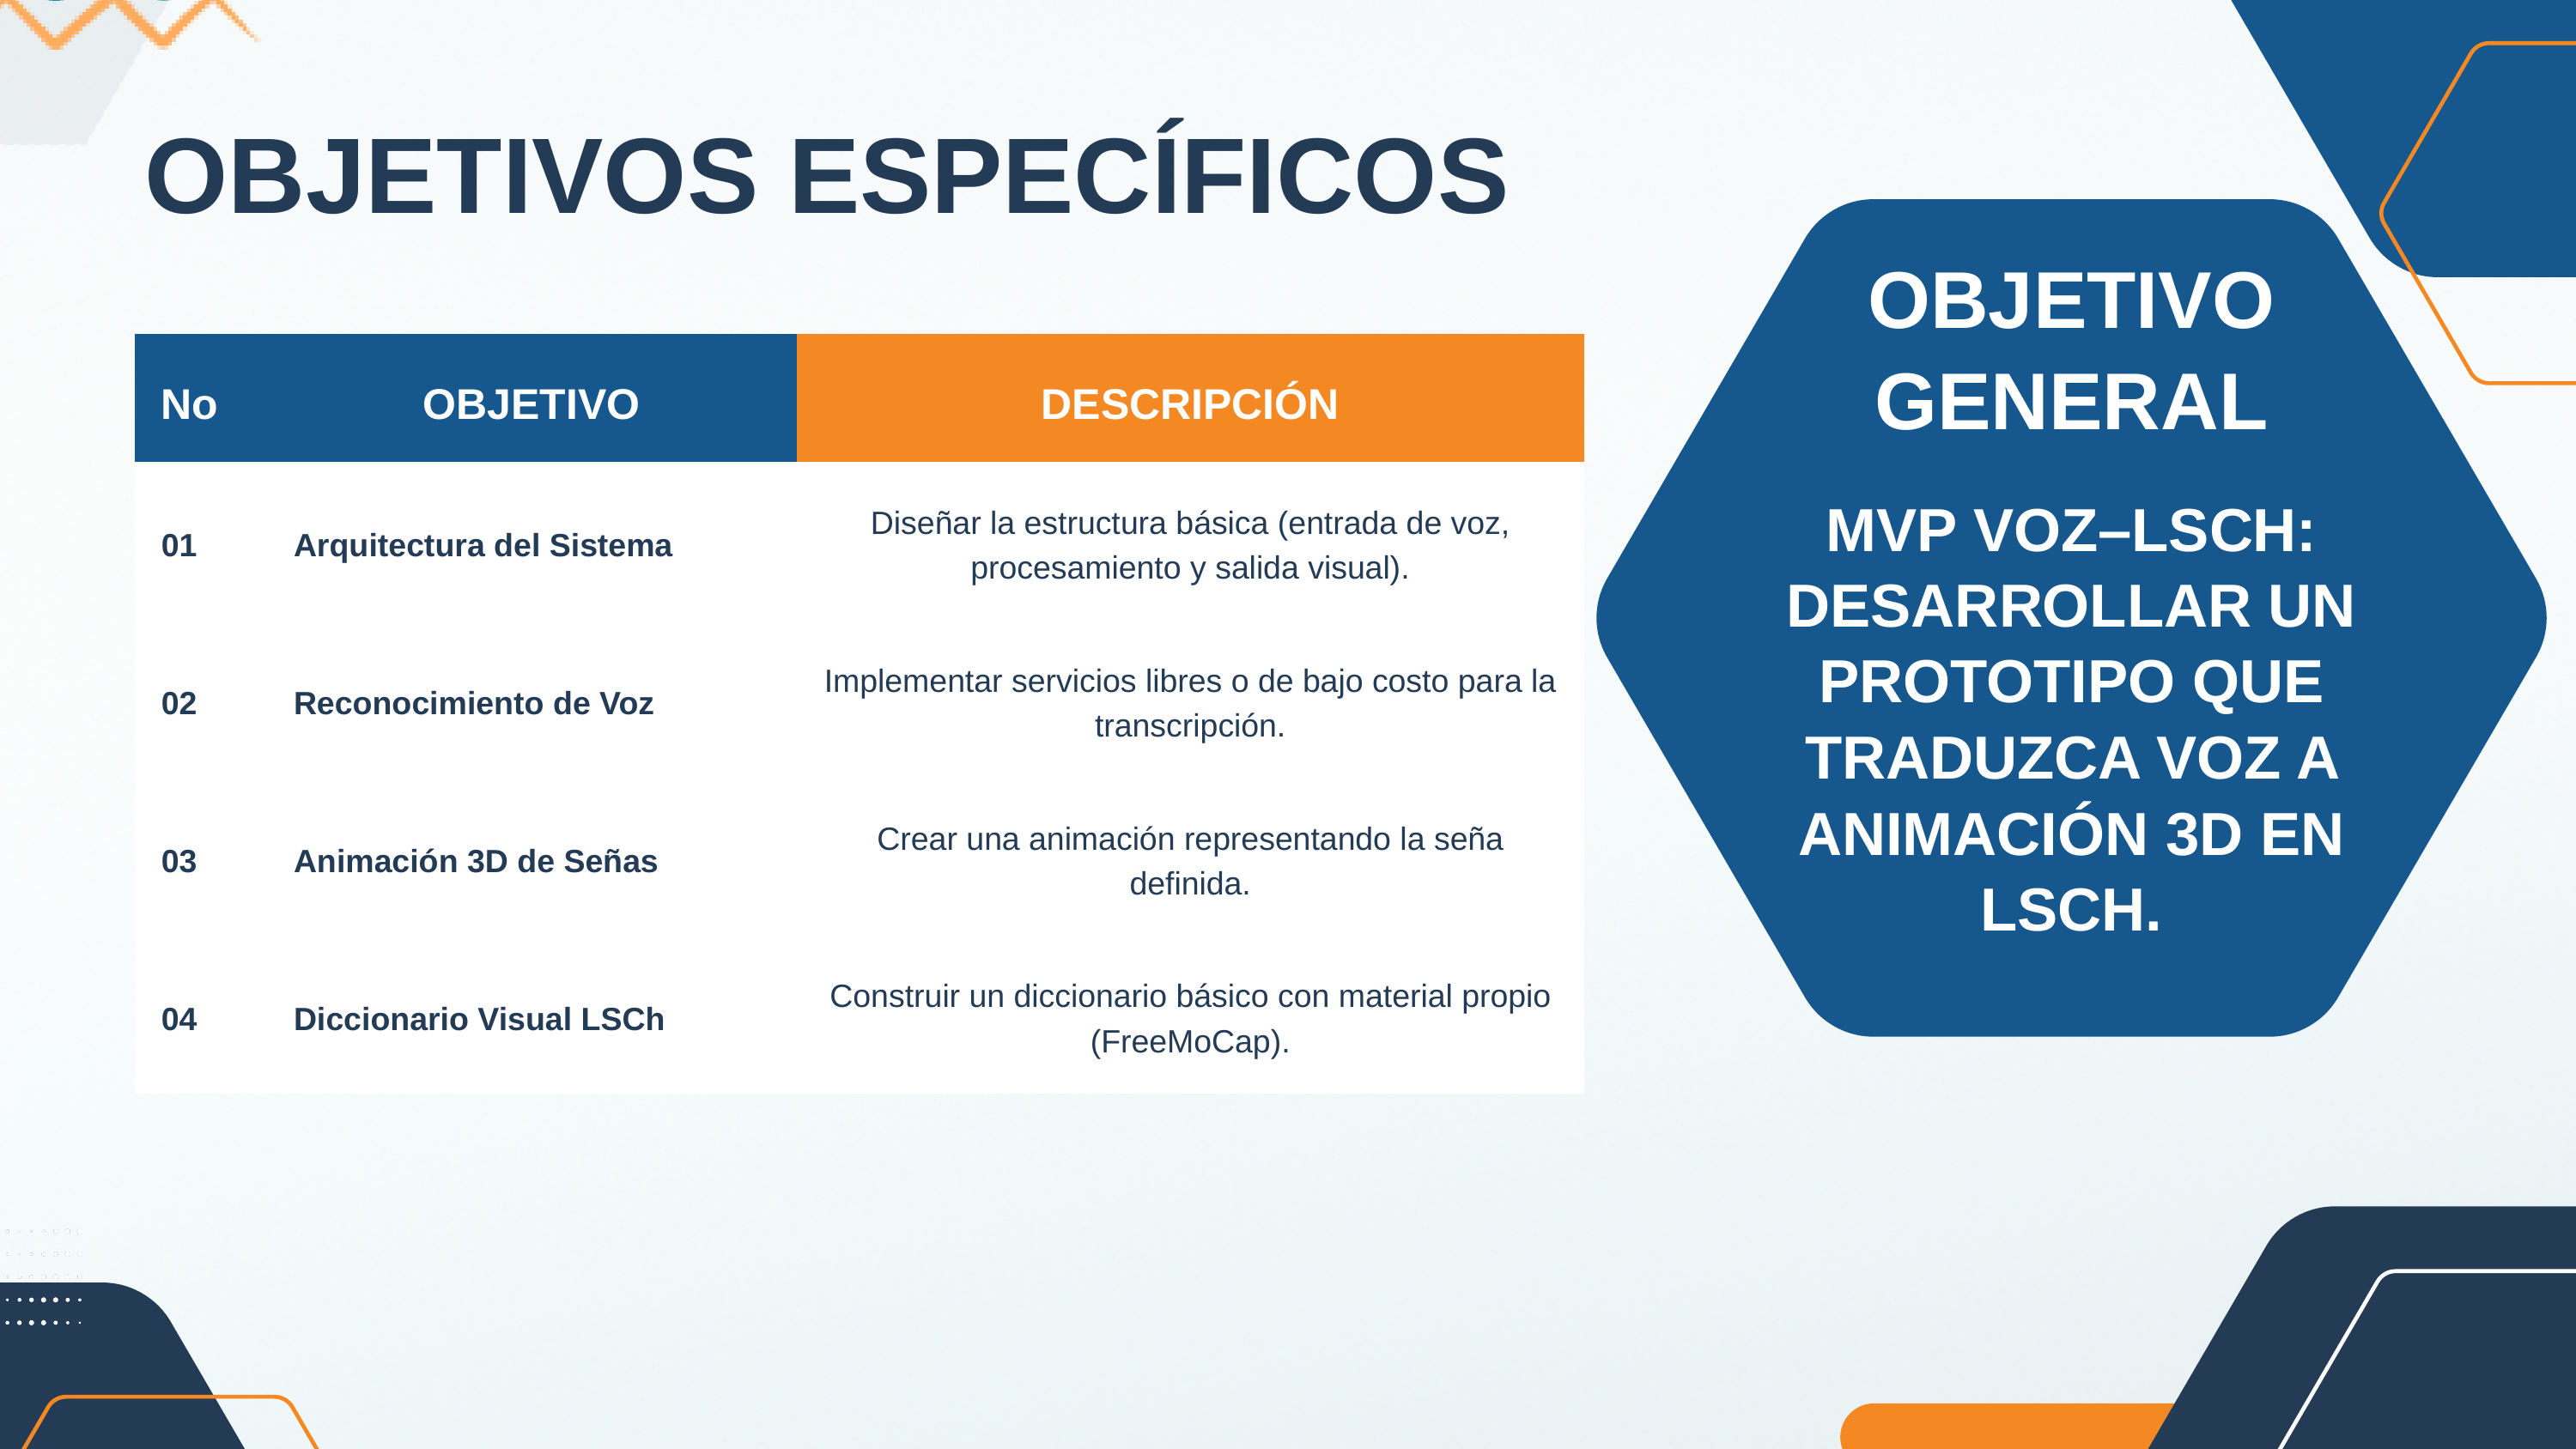

OBJETIVOS ESPECÍFICOS

OBJETIVO GENERAL
| No | OBJETIVO | DESCRIPCIÓN |
| --- | --- | --- |
| 01 | Arquitectura del Sistema | Diseñar la estructura básica (entrada de voz, procesamiento y salida visual). |
| 02 | Reconocimiento de Voz | Implementar servicios libres o de bajo costo para la transcripción. |
| 03 | Animación 3D de Señas | Crear una animación representando la seña definida. |
| 04 | Diccionario Visual LSCh | Construir un diccionario básico con material propio (FreeMoCap). |
MVP VOZ–LSCH: DESARROLLAR UN PROTOTIPO QUE TRADUZCA VOZ A ANIMACIÓN 3D EN LSCH.